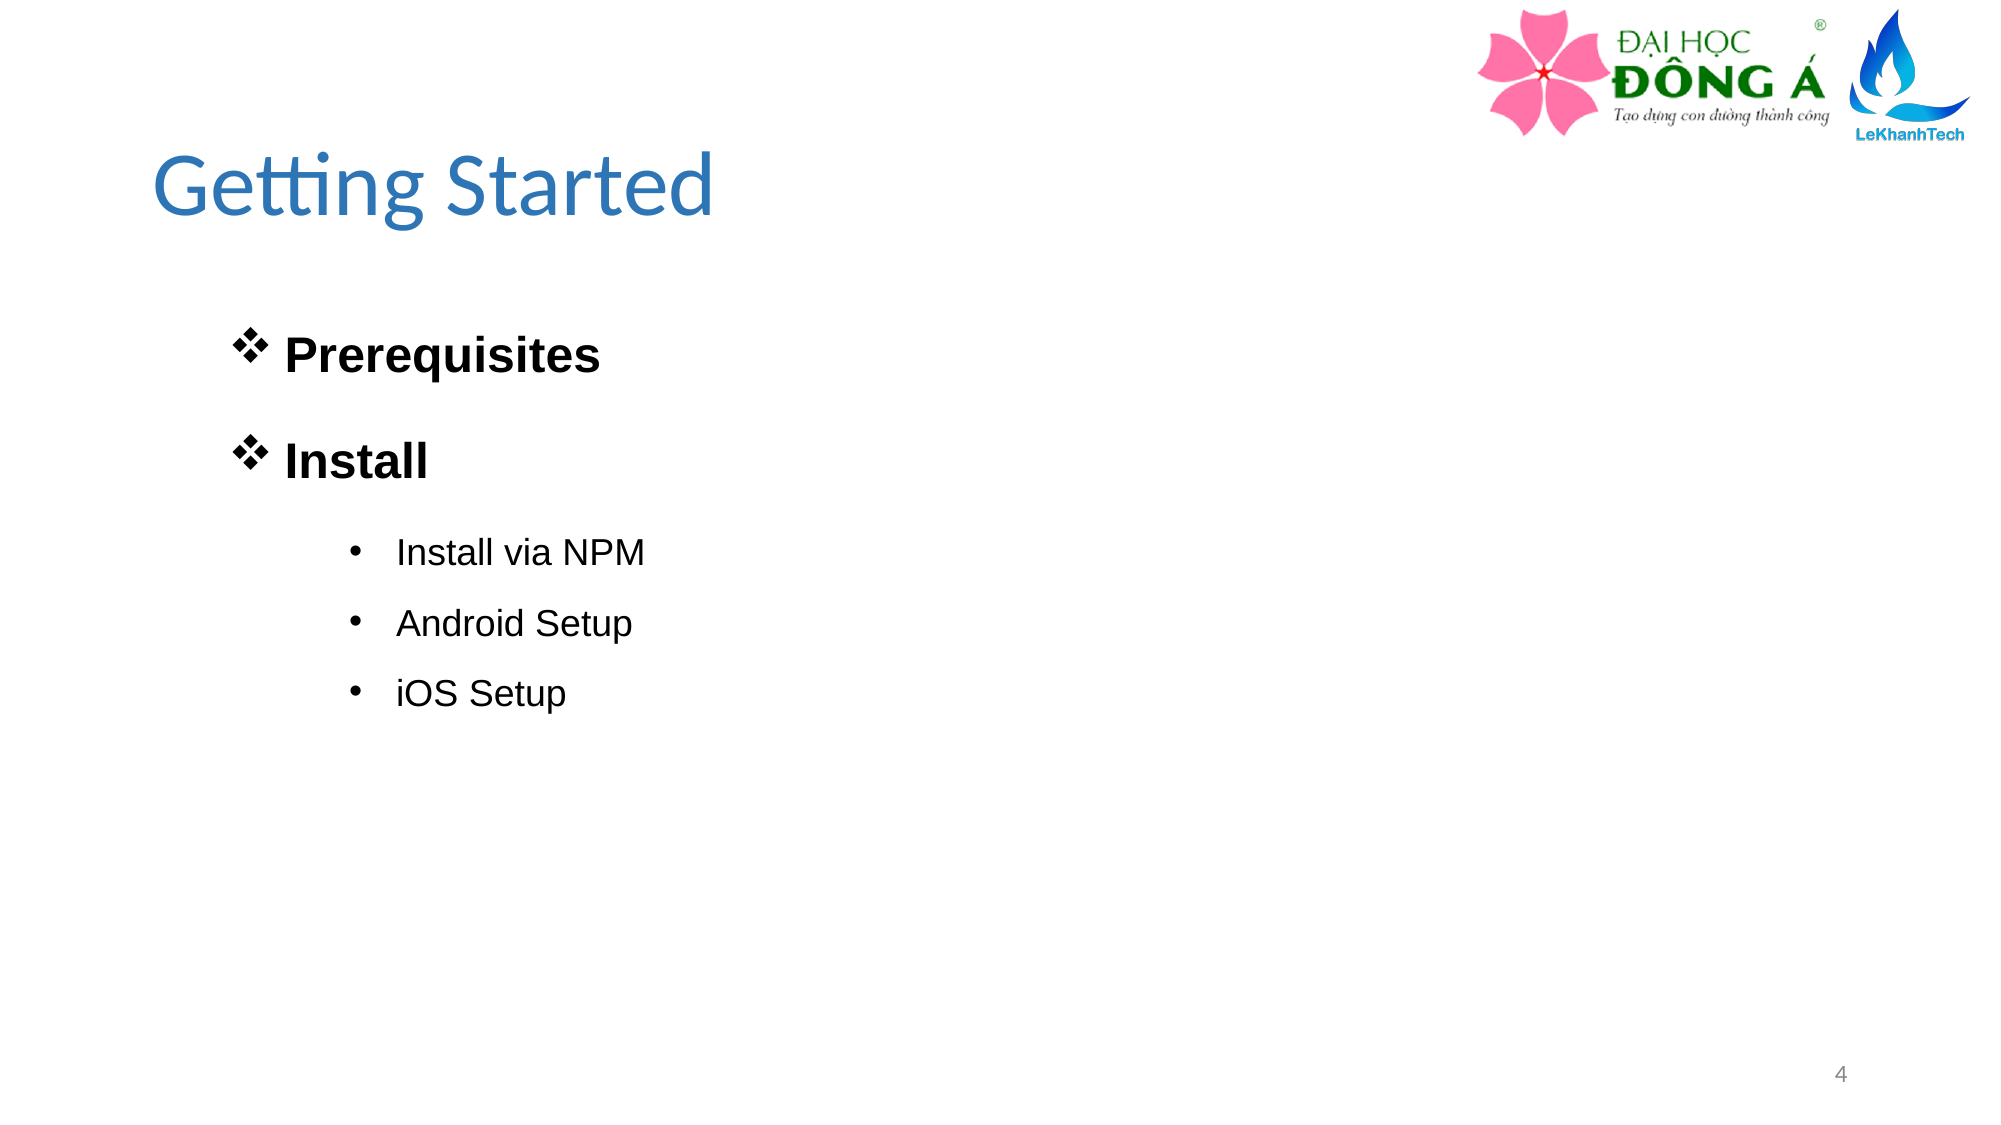

# Getting Started
Prerequisites
Install
Install via NPM
Android Setup
iOS Setup
4